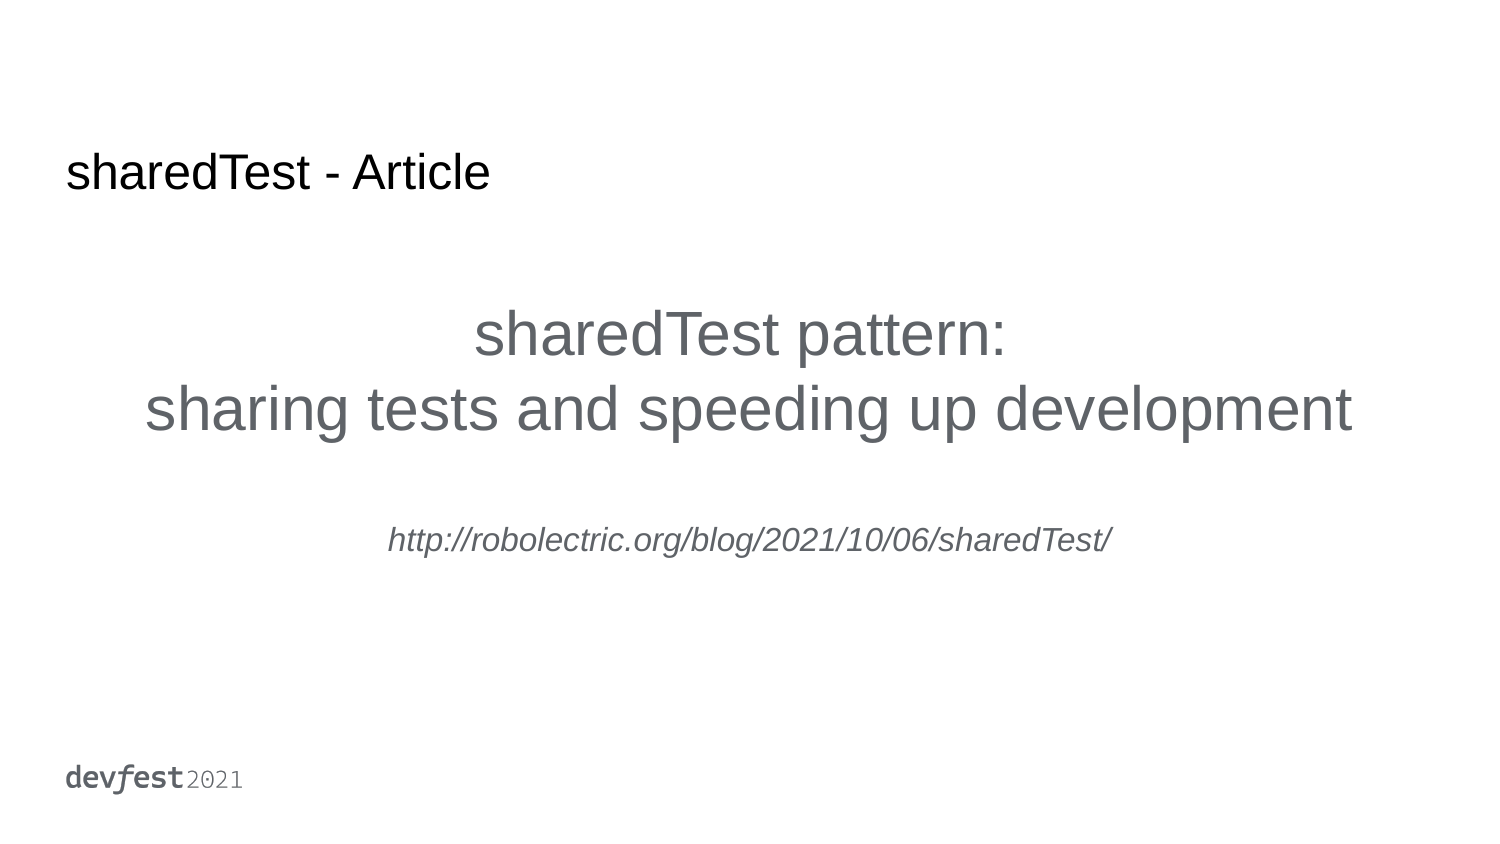

# sharedTest - Article
sharedTest pattern:
sharing tests and speeding up development

http://robolectric.org/blog/2021/10/06/sharedTest/